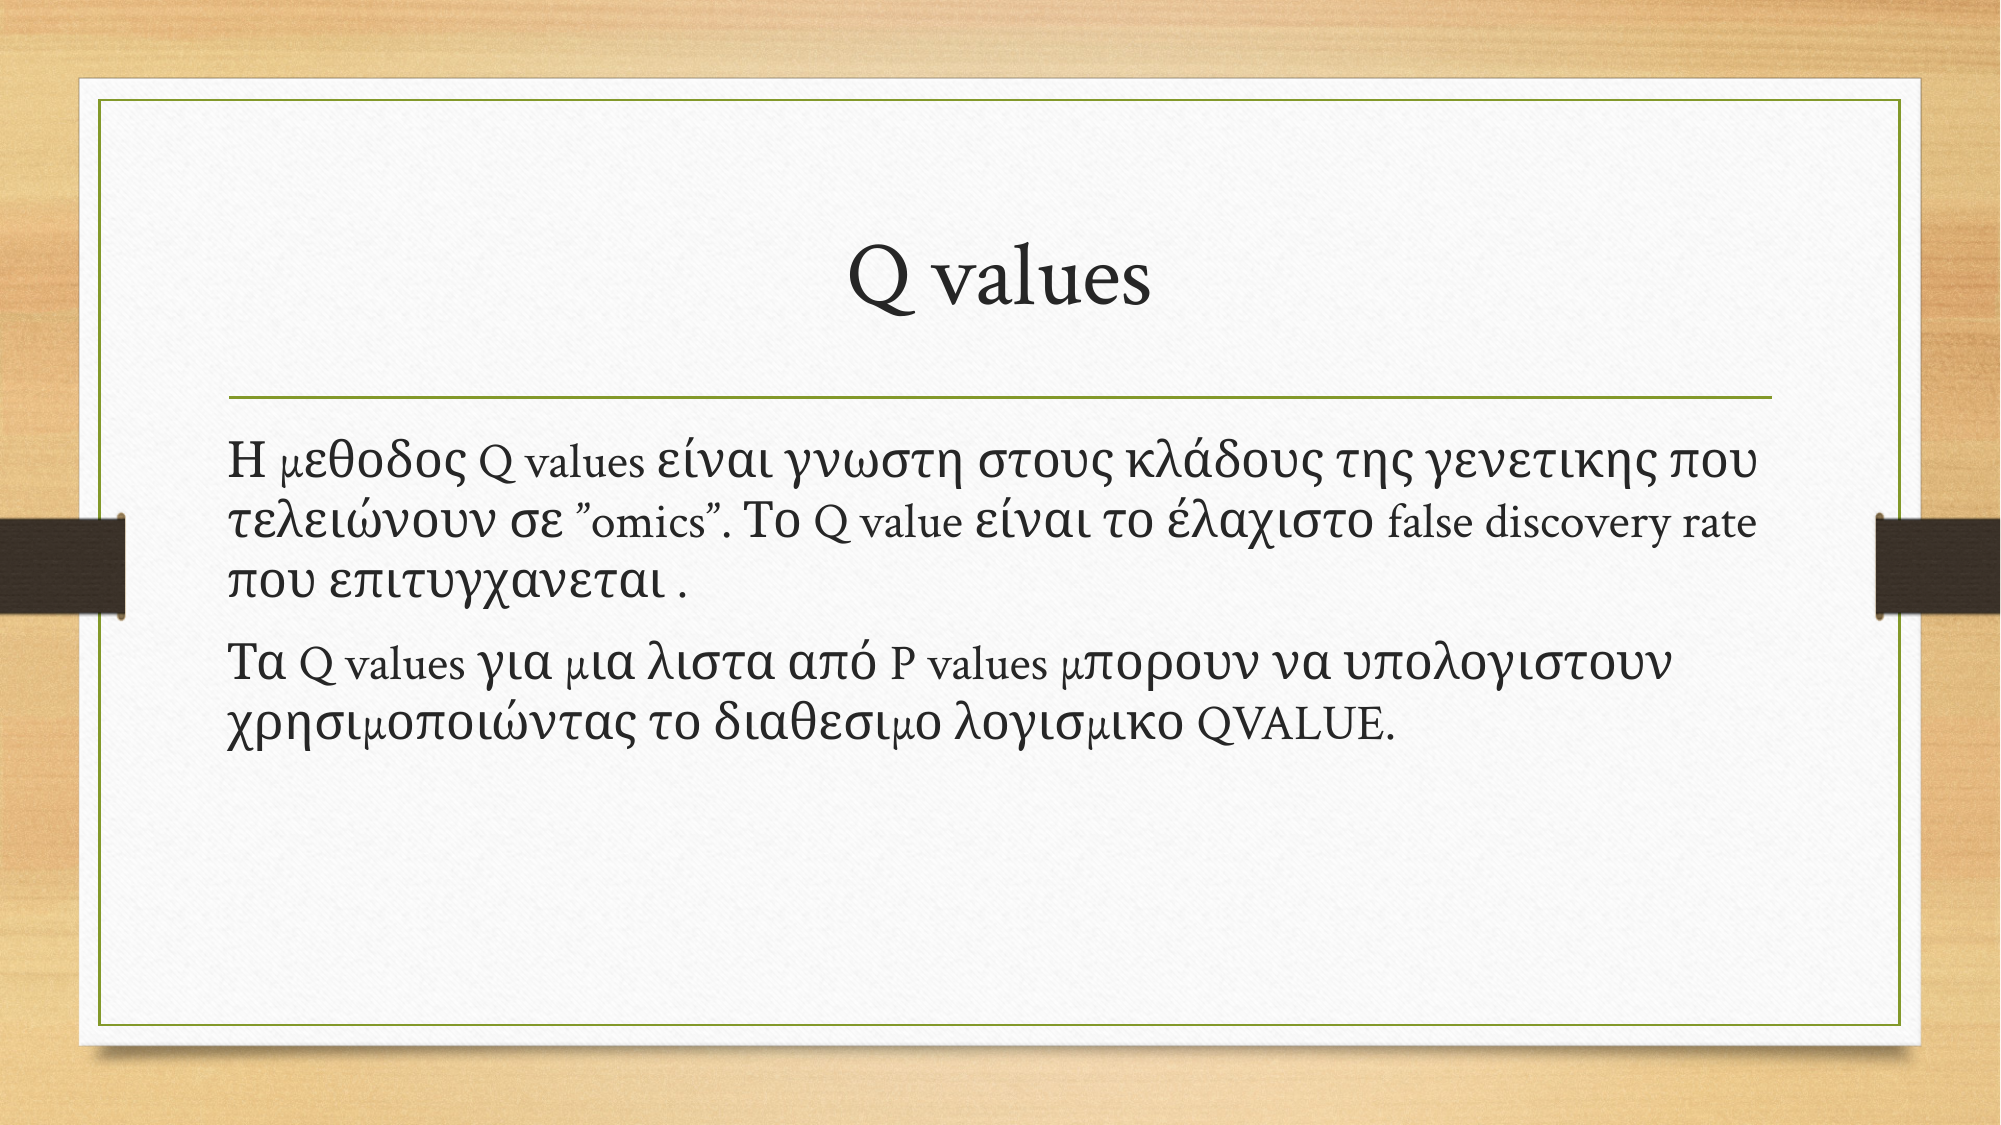

# Q values
Η μεθοδος Q values είναι γνωστη στους κλάδους της γενετικης που τελειώνουν σε ”omics”. Το Q value είναι το έλαχιστο false discovery rate που επιτυγχανεται .
Τα Q values για μια λιστα από P values μπορουν να υπολογιστουν χρησιμοποιώντας το διαθεσιμο λογισμικο QVALUE.